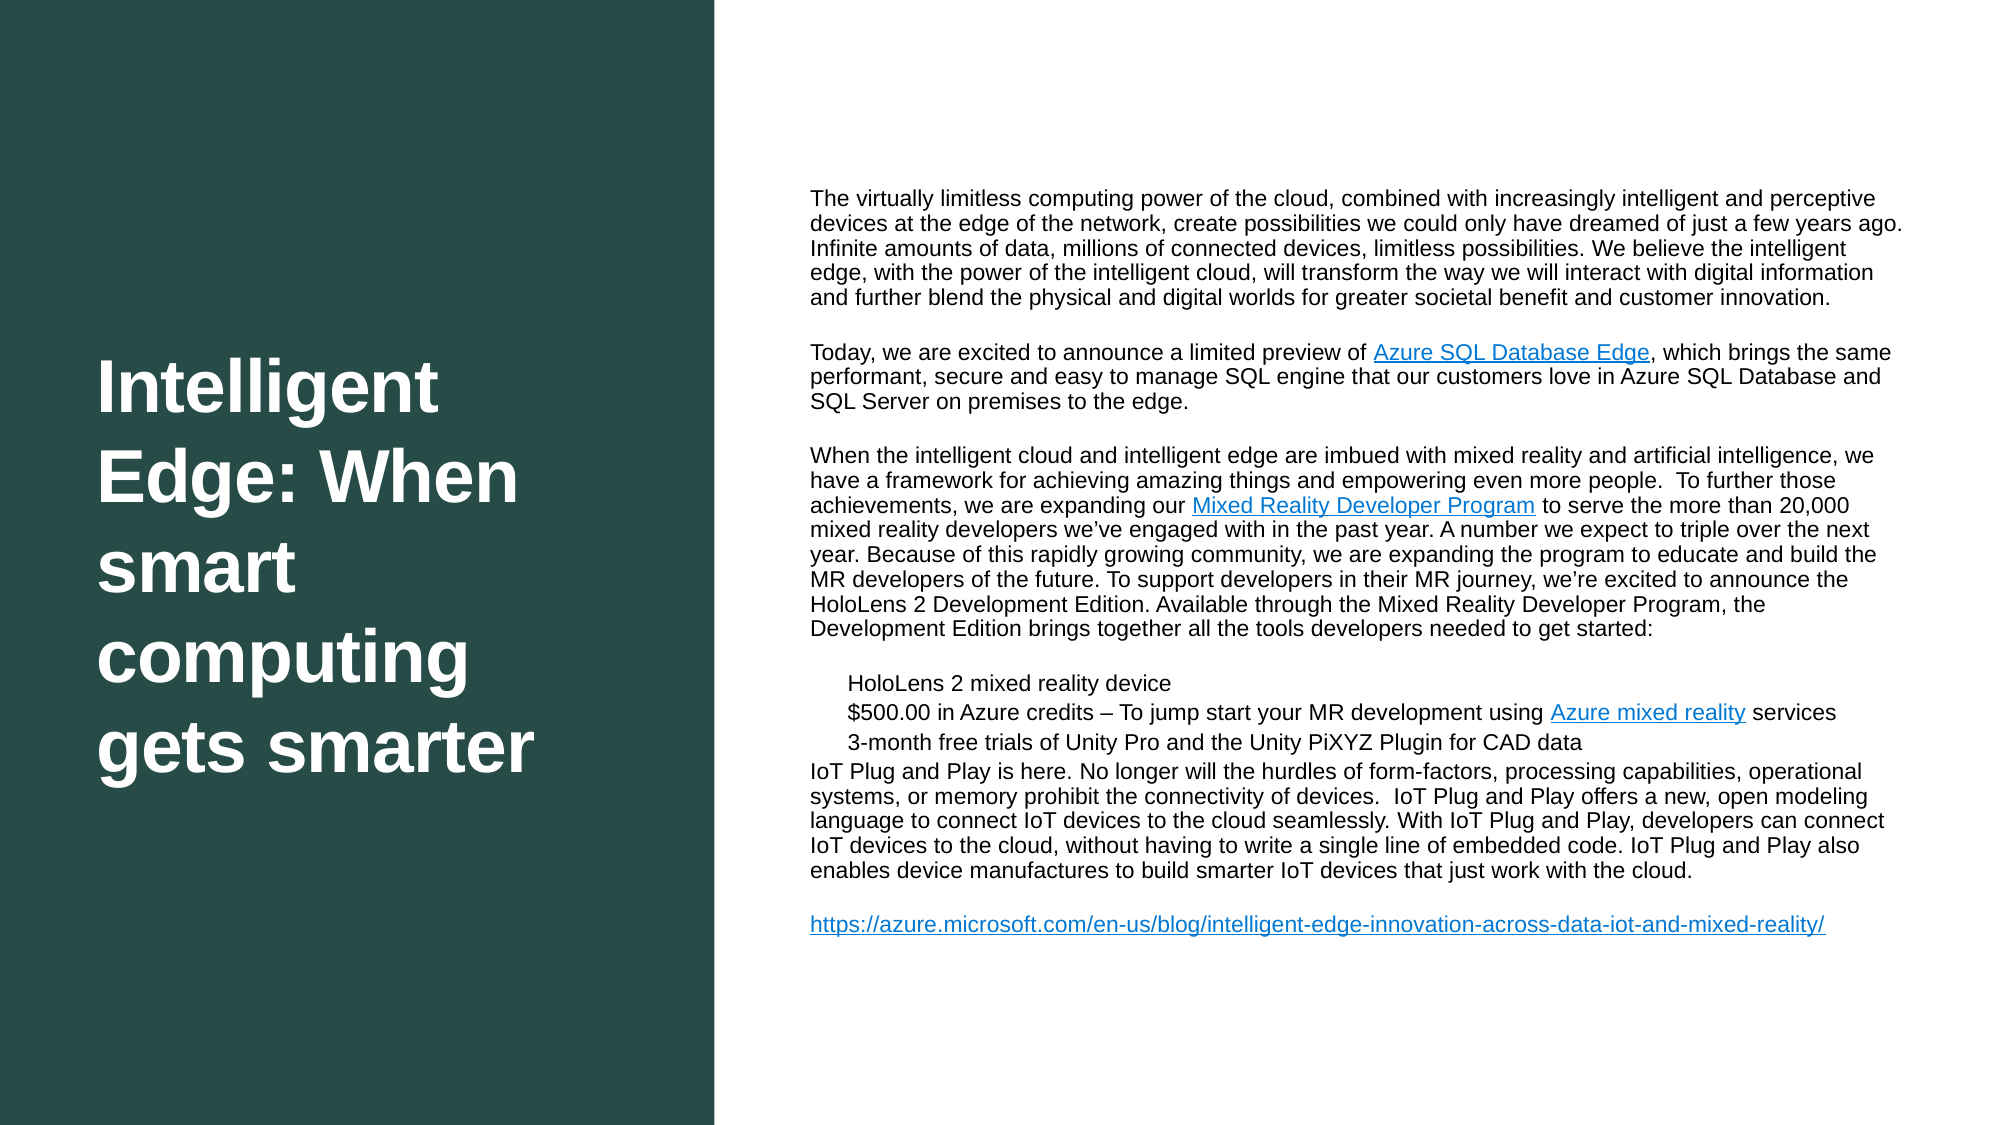

# Intelligent Edge: When smart computing gets smarter
The virtually limitless computing power of the cloud, combined with increasingly intelligent and perceptive devices at the edge of the network, create possibilities we could only have dreamed of just a few years ago. Infinite amounts of data, millions of connected devices, limitless possibilities. We believe the intelligent edge, with the power of the intelligent cloud, will transform the way we will interact with digital information and further blend the physical and digital worlds for greater societal benefit and customer innovation.
Today, we are excited to announce a limited preview of Azure SQL Database Edge, which brings the same performant, secure and easy to manage SQL engine that our customers love in Azure SQL Database and SQL Server on premises to the edge.
When the intelligent cloud and intelligent edge are imbued with mixed reality and artificial intelligence, we have a framework for achieving amazing things and empowering even more people.  To further those achievements, we are expanding our Mixed Reality Developer Program to serve the more than 20,000 mixed reality developers we’ve engaged with in the past year. A number we expect to triple over the next year. Because of this rapidly growing community, we are expanding the program to educate and build the MR developers of the future. To support developers in their MR journey, we’re excited to announce the HoloLens 2 Development Edition. Available through the Mixed Reality Developer Program, the Development Edition brings together all the tools developers needed to get started:
HoloLens 2 mixed reality device
$500.00 in Azure credits – To jump start your MR development using Azure mixed reality services
3-month free trials of Unity Pro and the Unity PiXYZ Plugin for CAD data
IoT Plug and Play is here. No longer will the hurdles of form-factors, processing capabilities, operational systems, or memory prohibit the connectivity of devices.  IoT Plug and Play offers a new, open modeling language to connect IoT devices to the cloud seamlessly. With IoT Plug and Play, developers can connect IoT devices to the cloud, without having to write a single line of embedded code. IoT Plug and Play also enables device manufactures to build smarter IoT devices that just work with the cloud.
https://azure.microsoft.com/en-us/blog/intelligent-edge-innovation-across-data-iot-and-mixed-reality/